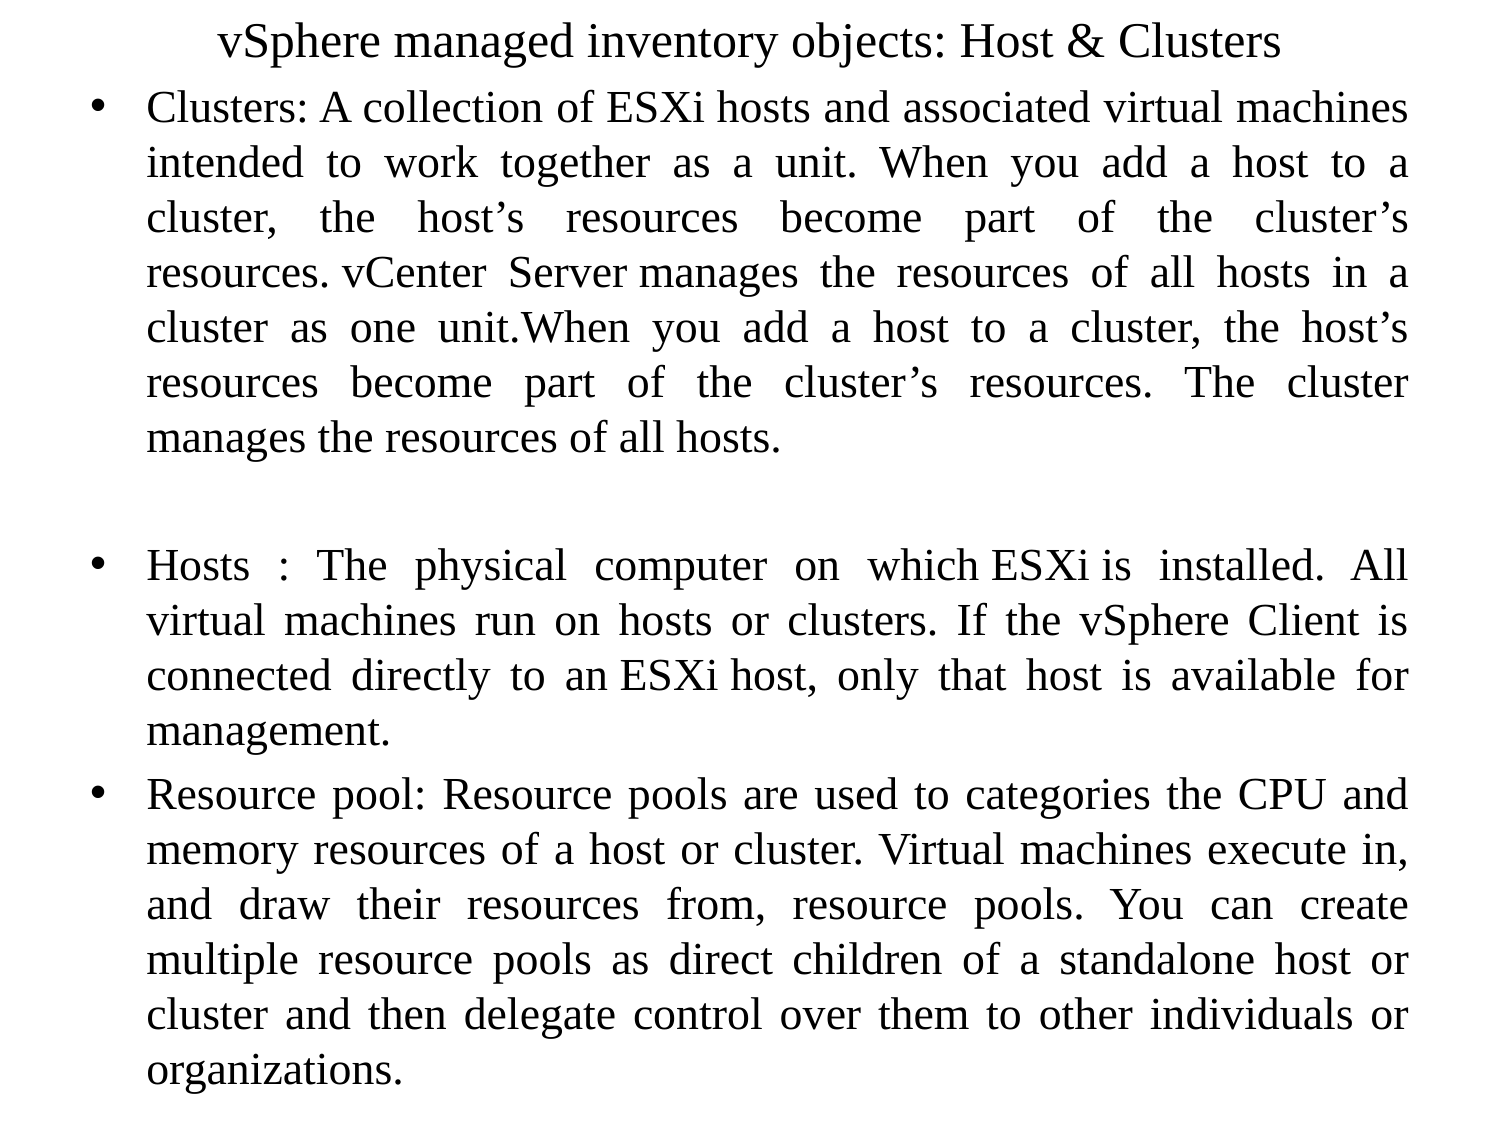

vSphere managed inventory objects: Host & Clusters
Clusters: A collection of ESXi hosts and associated virtual machines intended to work together as a unit. When you add a host to a cluster, the host’s resources become part of the cluster’s resources. vCenter Server manages the resources of all hosts in a cluster as one unit.When you add a host to a cluster, the host’s resources become part of the cluster’s resources. The cluster manages the resources of all hosts.

Hosts : The physical computer on which ESXi is installed. All virtual machines run on hosts or clusters. If the vSphere Client is connected directly to an ESXi host, only that host is available for management.
Resource pool: Resource pools are used to categories the CPU and memory resources of a host or cluster. Virtual machines execute in, and draw their resources from, resource pools. You can create multiple resource pools as direct children of a standalone host or cluster and then delegate control over them to other individuals or organizations.